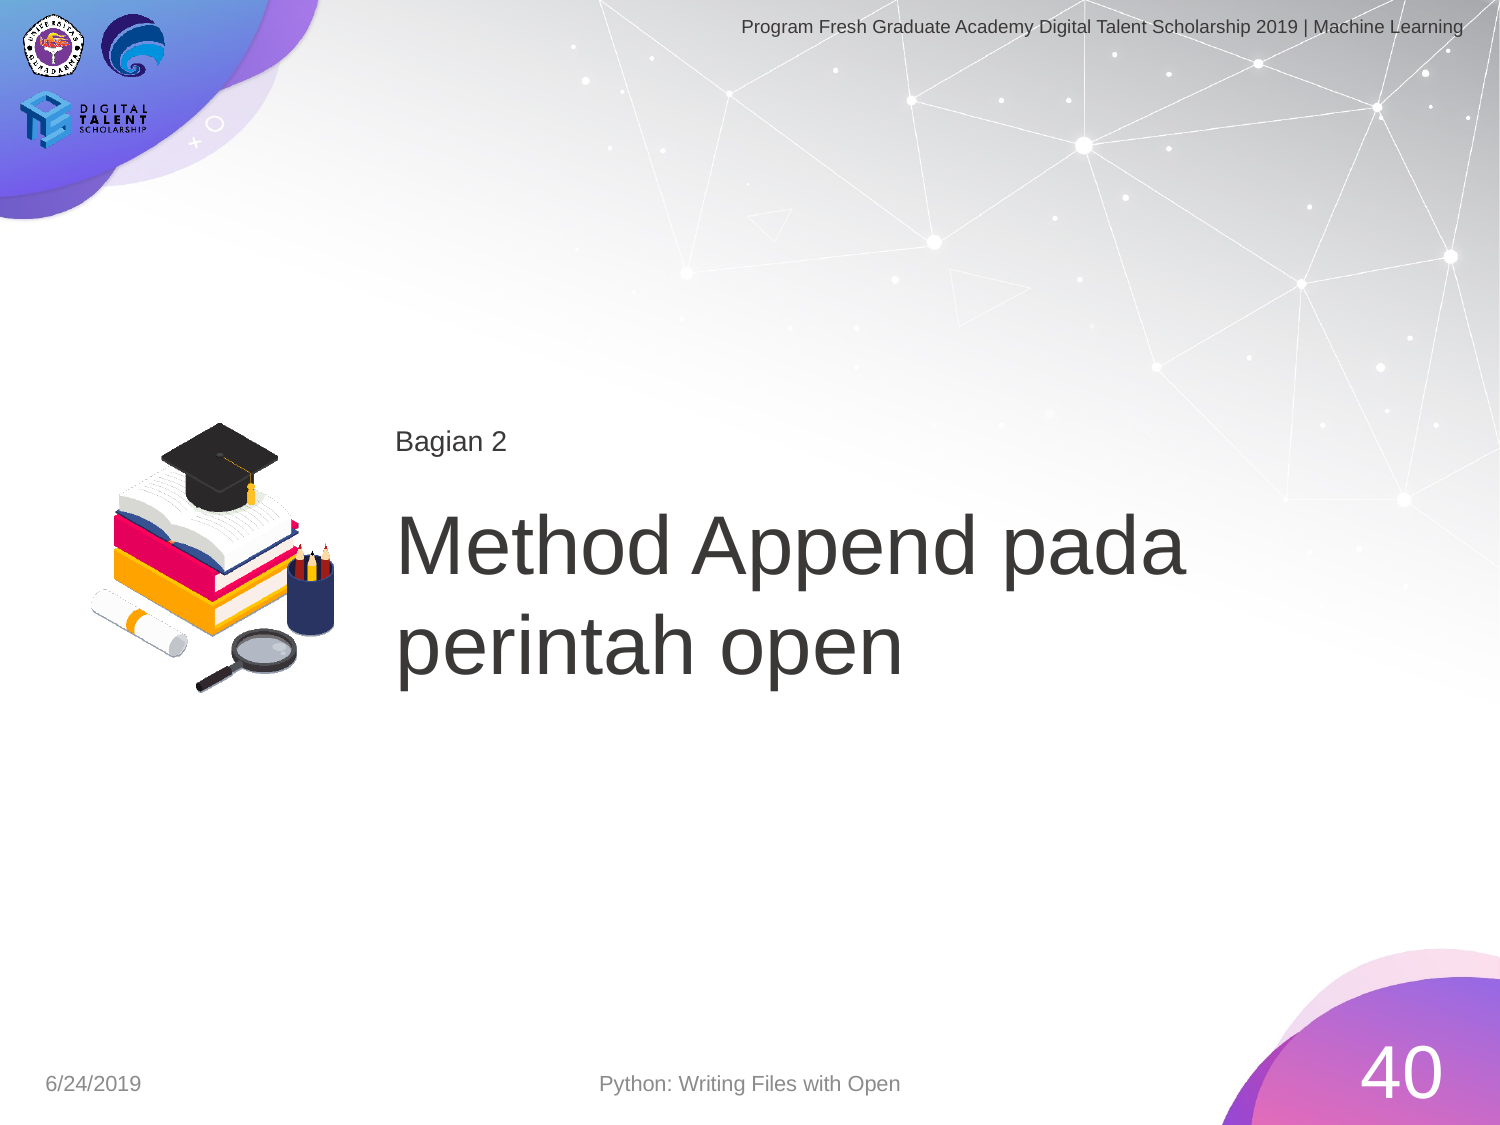

Bagian 2
# Method Append pada perintah open
40
6/24/2019
Python: Writing Files with Open